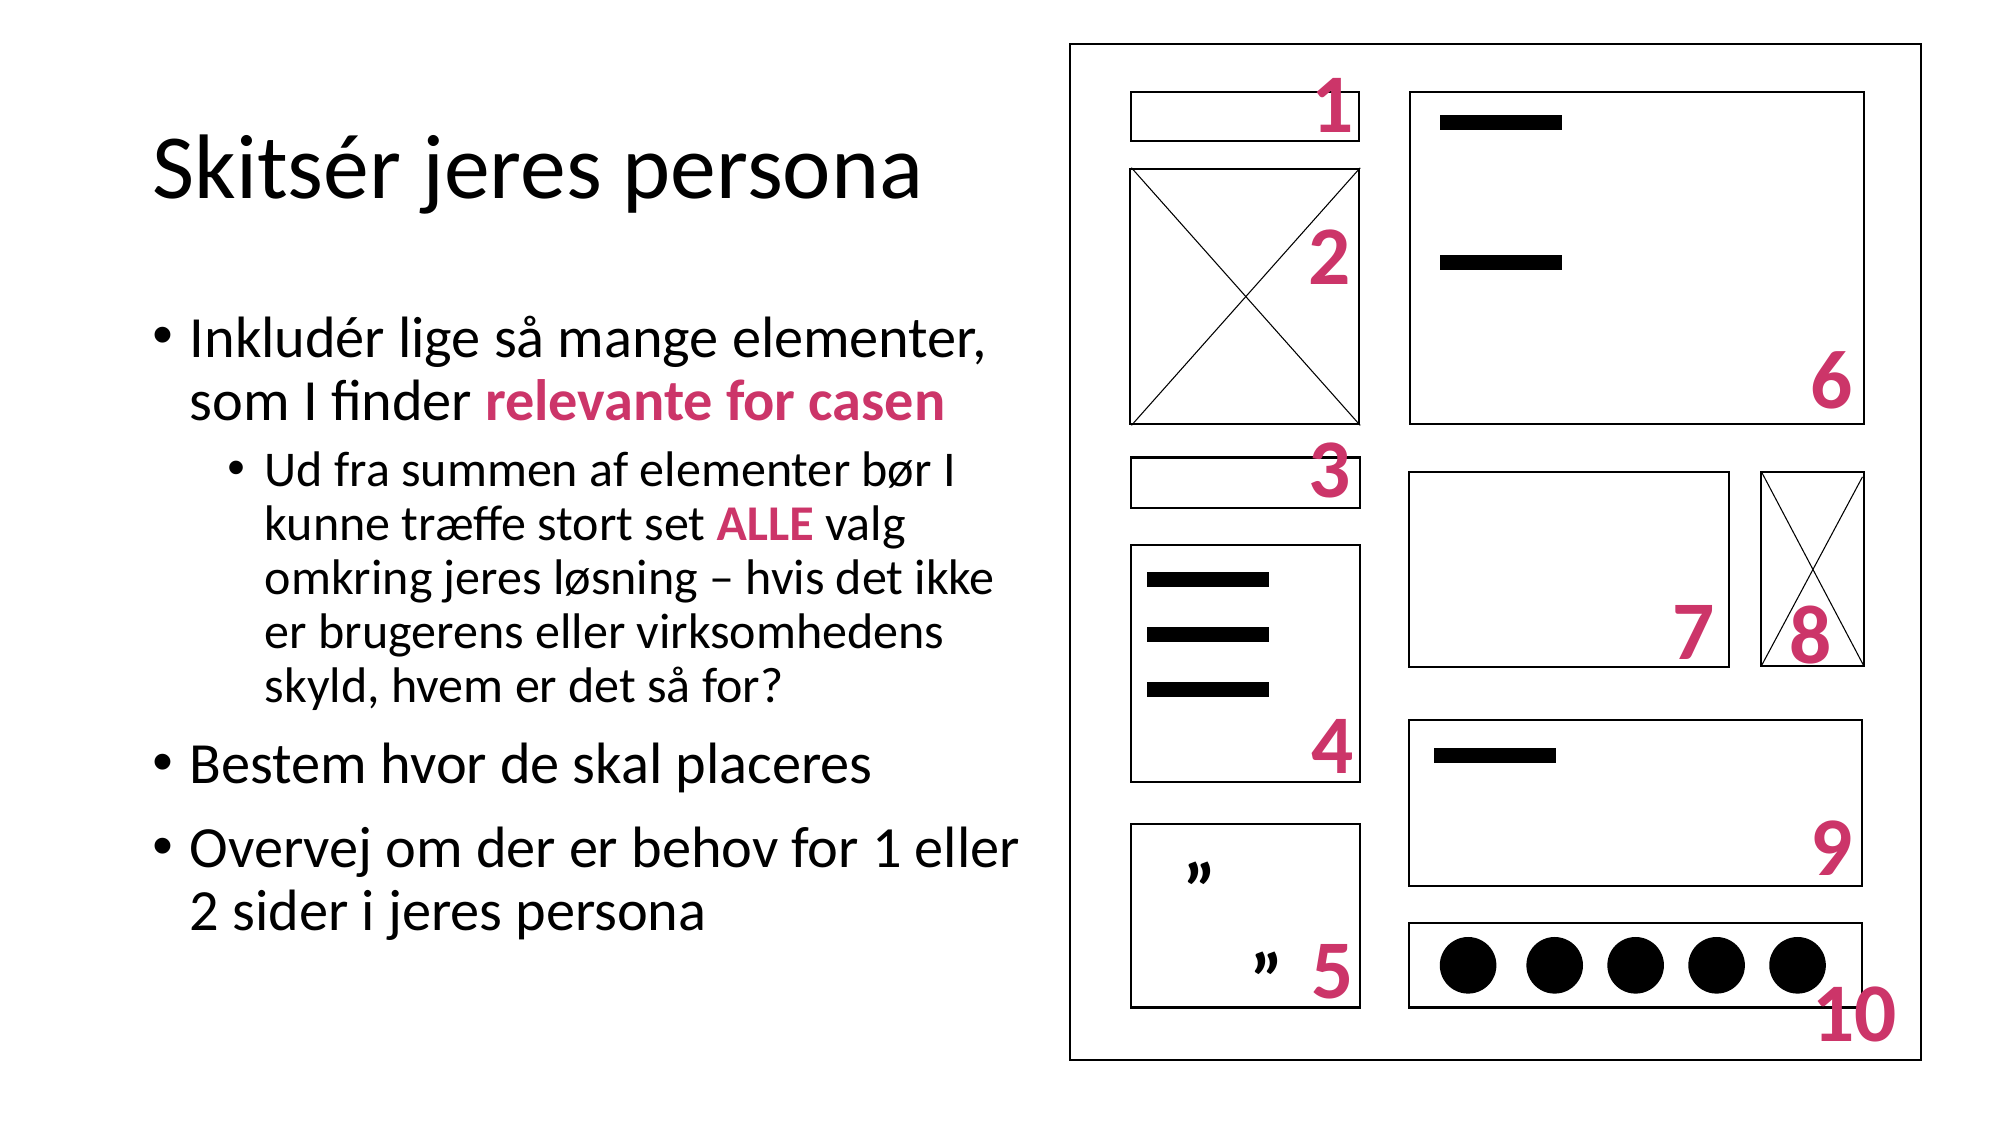

1

2

6
3

7
8

4

9

”
    ”
5

10
# Skitsér jeres persona
Inkludér lige så mange elementer, som I finder relevante for casen
Ud fra summen af elementer bør I kunne træffe stort set ALLE valg omkring jeres løsning – hvis det ikke er brugerens eller virksomhedens skyld, hvem er det så for?
Bestem hvor de skal placeres
Overvej om der er behov for 1 eller 2 sider i jeres persona